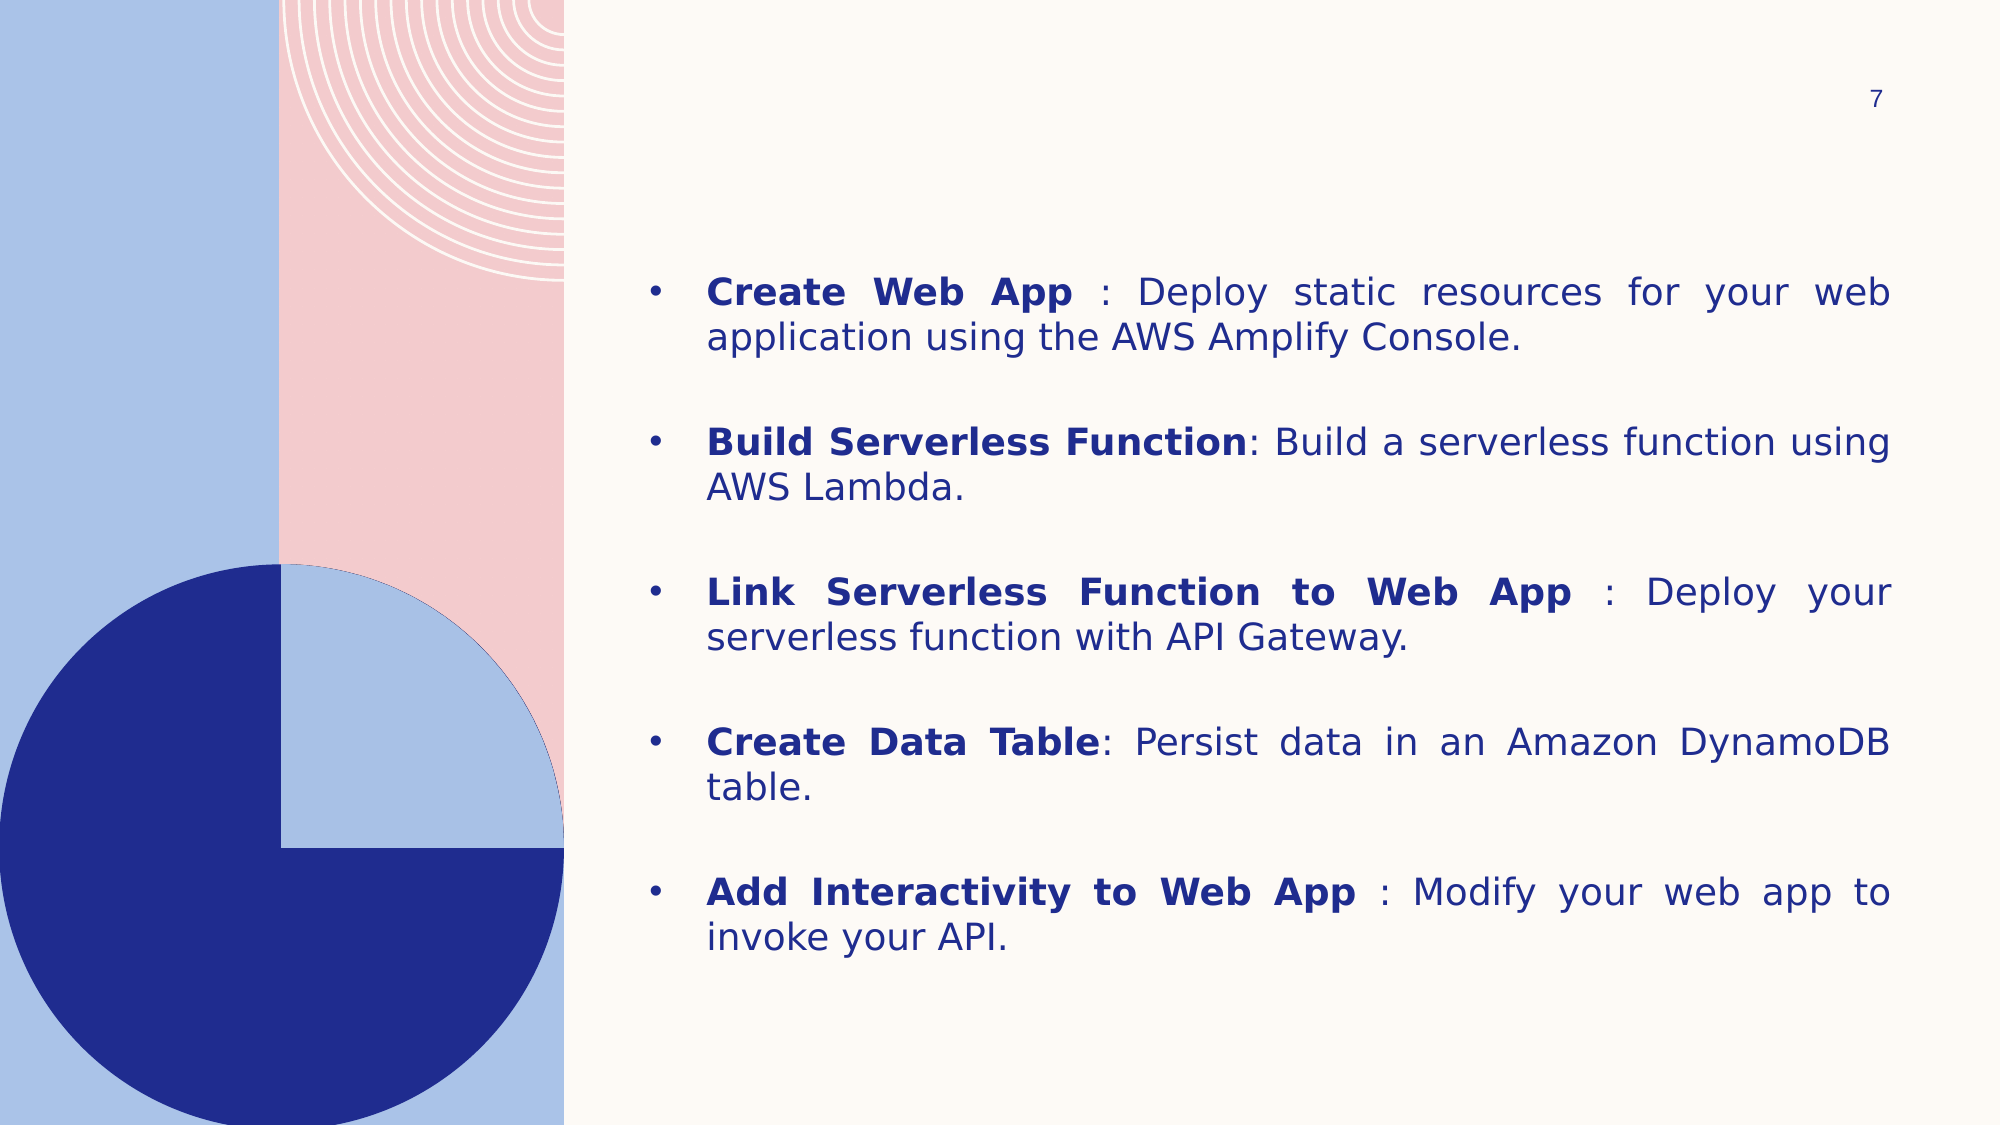

7
Create Web App : Deploy static resources for your web application using the AWS Amplify Console.

Build Serverless Function: Build a serverless function using AWS Lambda.

Link Serverless Function to Web App : Deploy your serverless function with API Gateway.

Create Data Table: Persist data in an Amazon DynamoDB table.

Add Interactivity to Web App : Modify your web app to invoke your API.